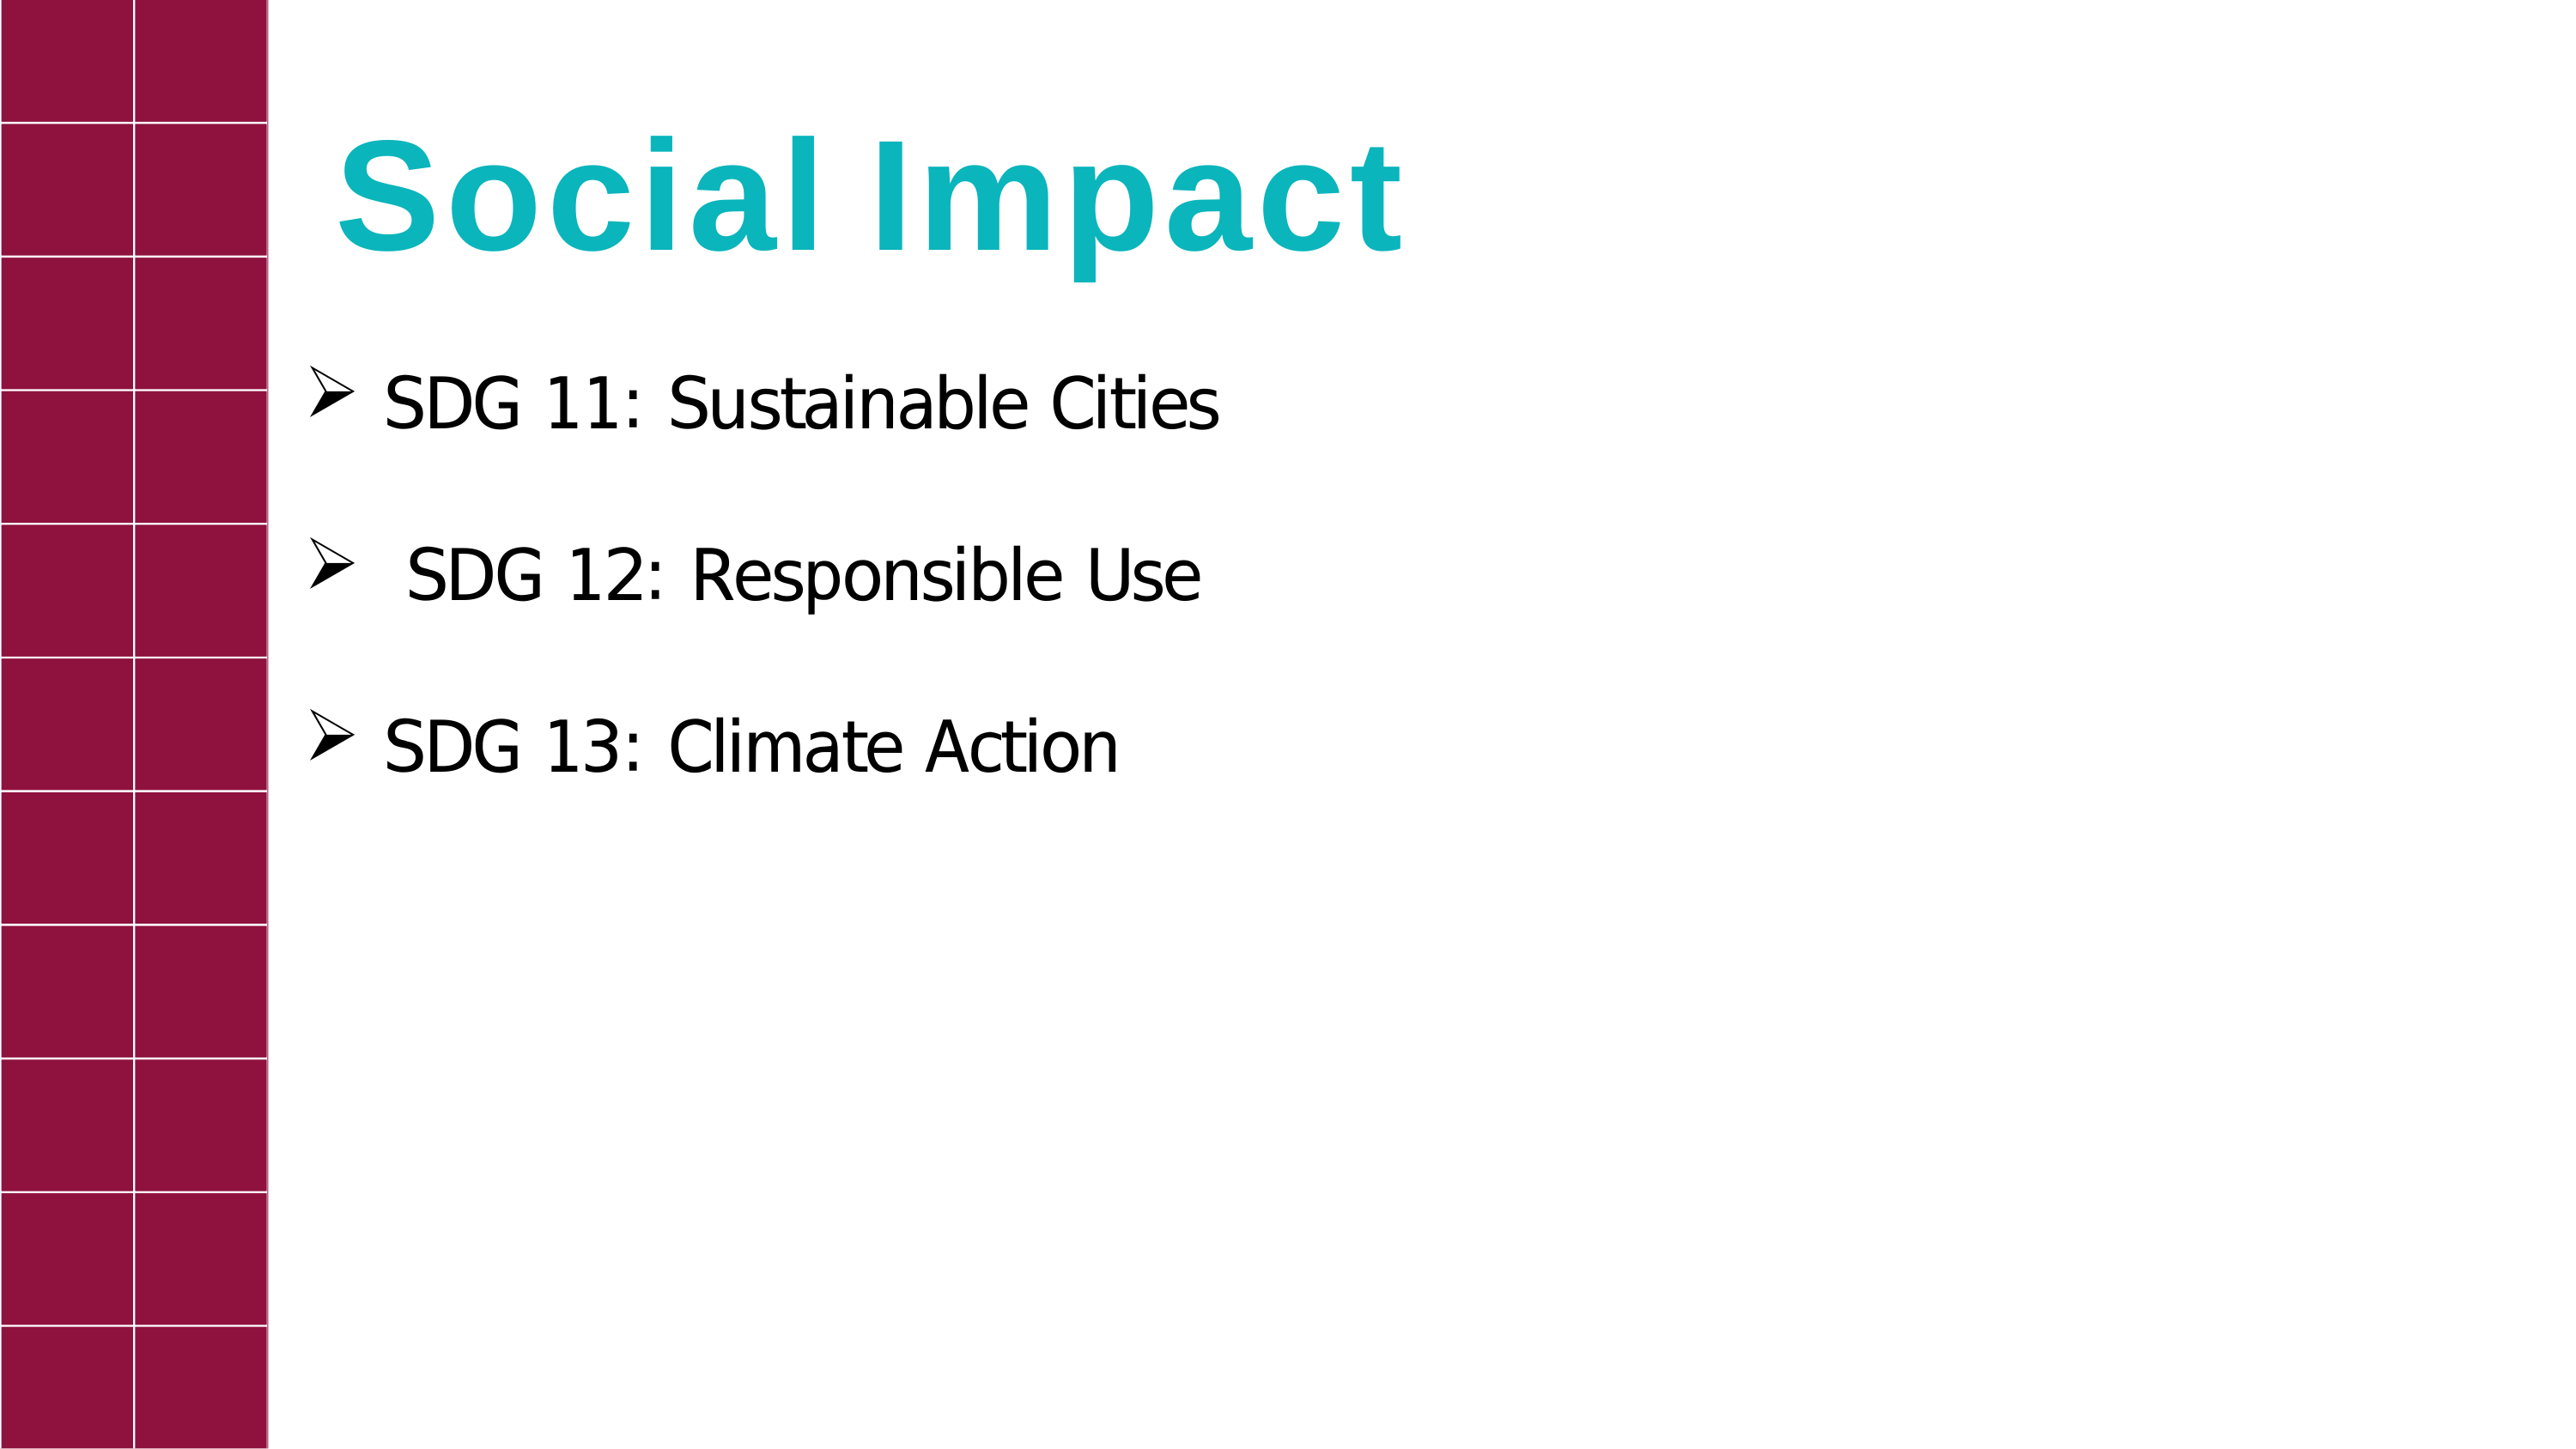

# Social Impact
SDG 11: Sustainable Cities

 SDG 12: Responsible Use

SDG 13: Climate Action